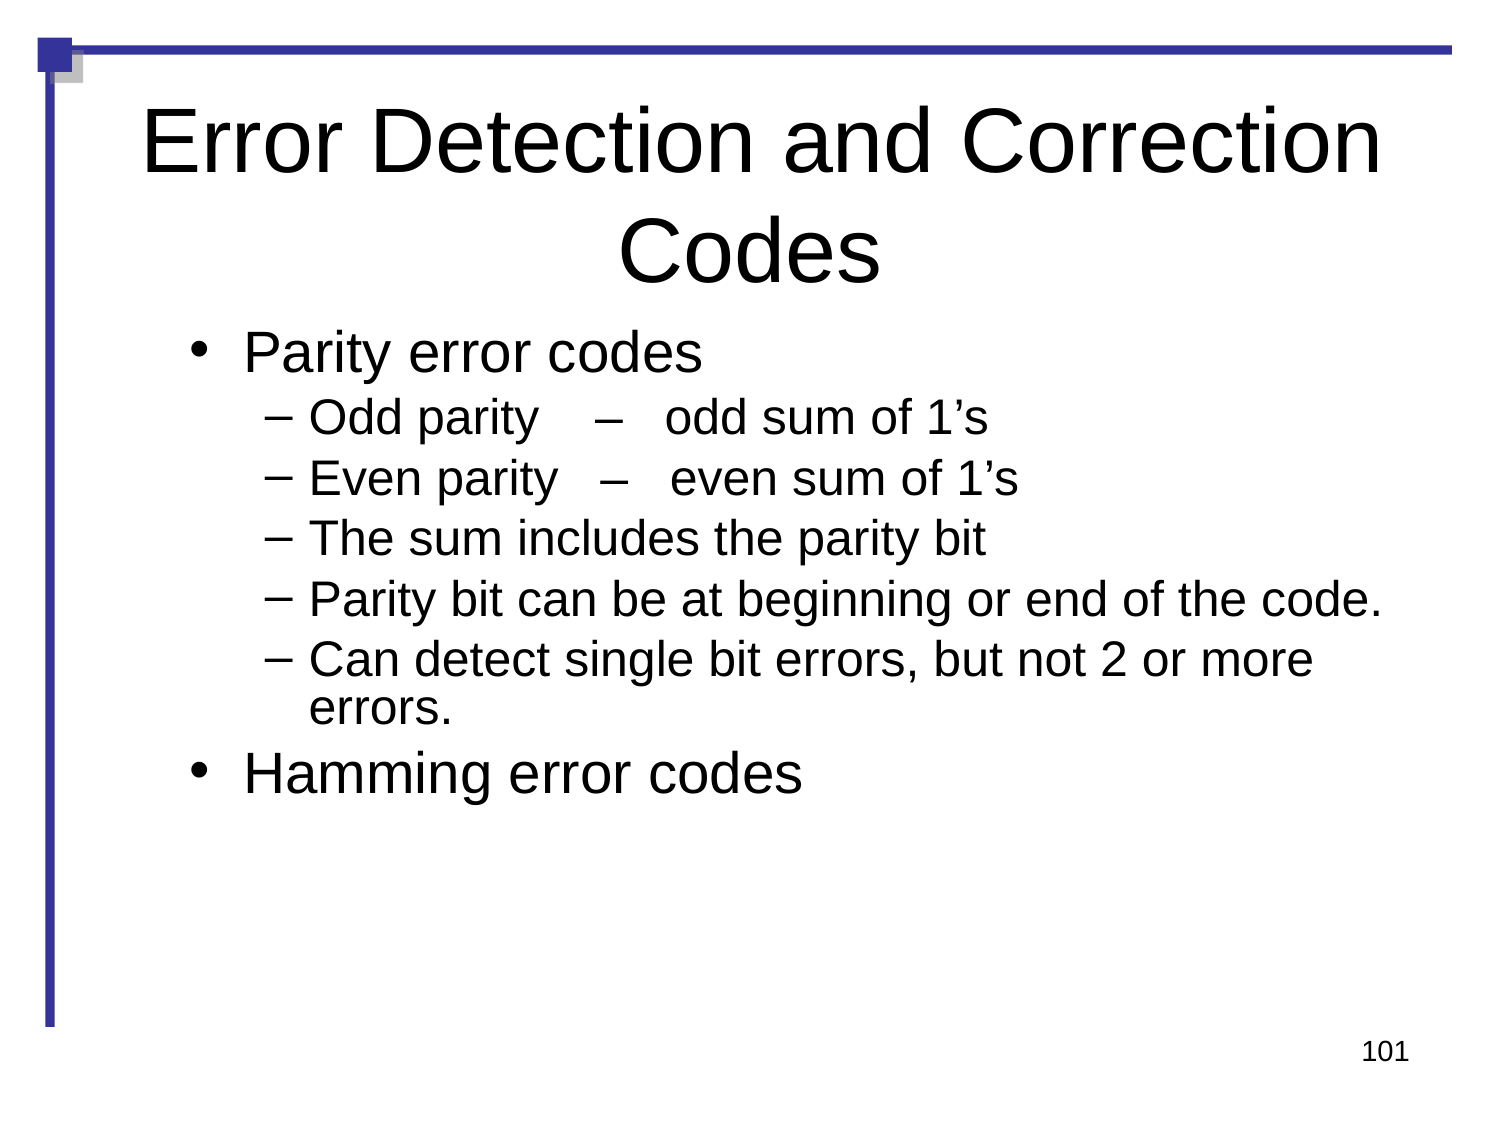

Error Detection and Correction Codes
Parity error codes
Odd parity    –   odd sum of 1’s
Even parity   –   even sum of 1’s
The sum includes the parity bit
Parity bit can be at beginning or end of the code.
Can detect single bit errors, but not 2 or more errors.
Hamming error codes
101